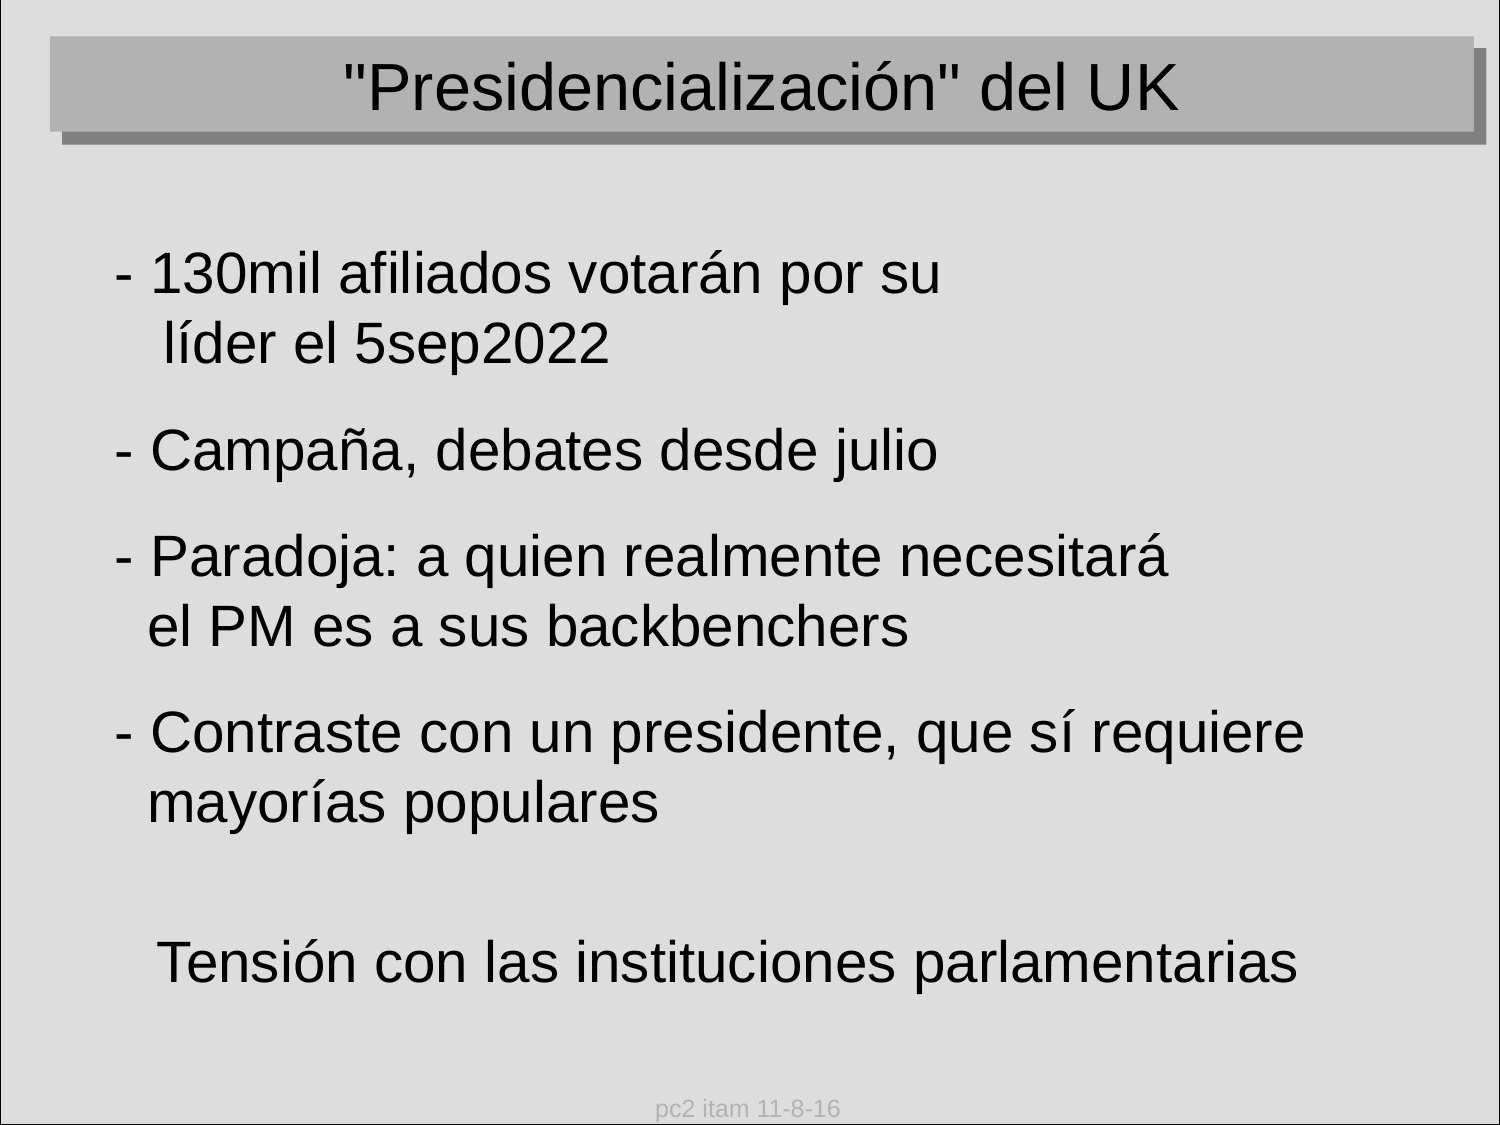

"Presidencialización" del UK
- 130mil afiliados votarán por su
   líder el 5sep2022
- Campaña, debates desde julio
- Paradoja: a quien realmente necesitará
  el PM es a sus backbenchers
- Contraste con un presidente, que sí requiere
  mayorías populares
Tensión con las instituciones parlamentarias